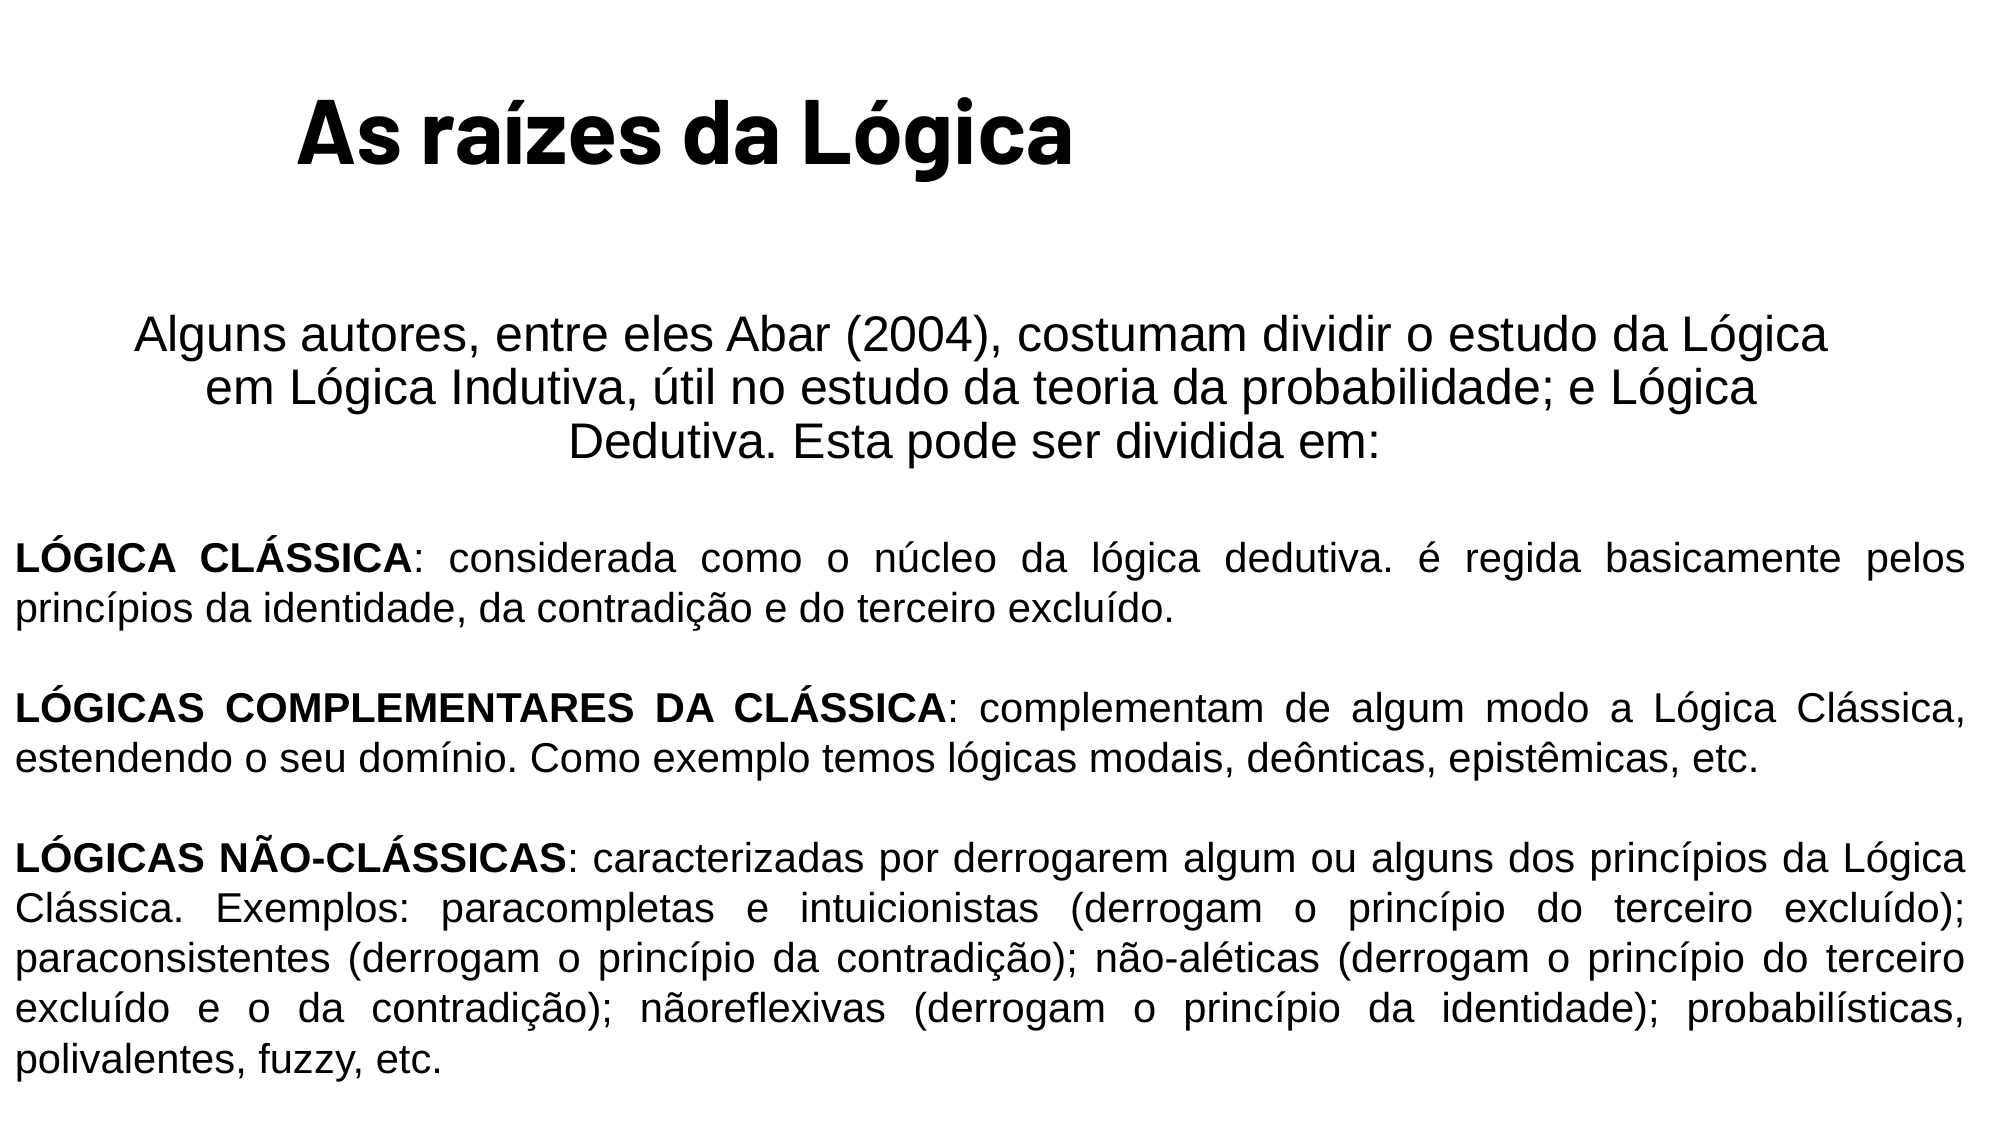

# As raízes da Lógica
Alguns autores, entre eles Abar (2004), costumam dividir o estudo da Lógica em Lógica Indutiva, útil no estudo da teoria da probabilidade; e Lógica Dedutiva. Esta pode ser dividida em:
LÓGICA CLÁSSICA: considerada como o núcleo da lógica dedutiva. é regida basicamente pelos princípios da identidade, da contradição e do terceiro excluído.

LÓGICAS COMPLEMENTARES DA CLÁSSICA: complementam de algum modo a Lógica Clássica, estendendo o seu domínio. Como exemplo temos lógicas modais, deônticas, epistêmicas, etc.

LÓGICAS NÃO-CLÁSSICAS: caracterizadas por derrogarem algum ou alguns dos princípios da Lógica Clássica. Exemplos: paracompletas e intuicionistas (derrogam o princípio do terceiro excluído); paraconsistentes (derrogam o princípio da contradição); não-aléticas (derrogam o princípio do terceiro excluído e o da contradição); nãoreflexivas (derrogam o princípio da identidade); probabilísticas, polivalentes, fuzzy, etc.